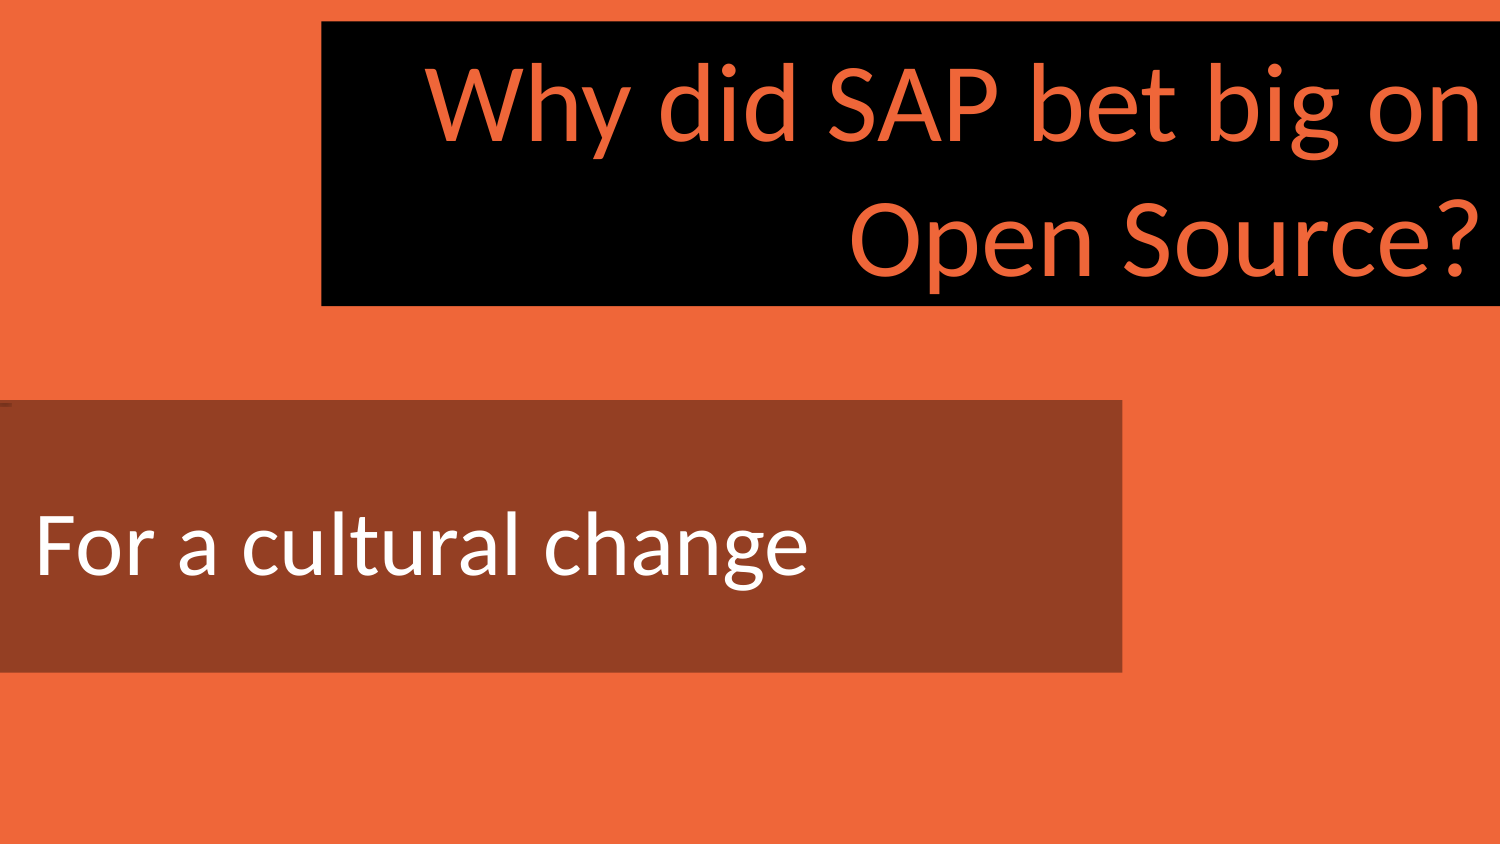

Why did SAP bet big on Open Source?

For a cultural change